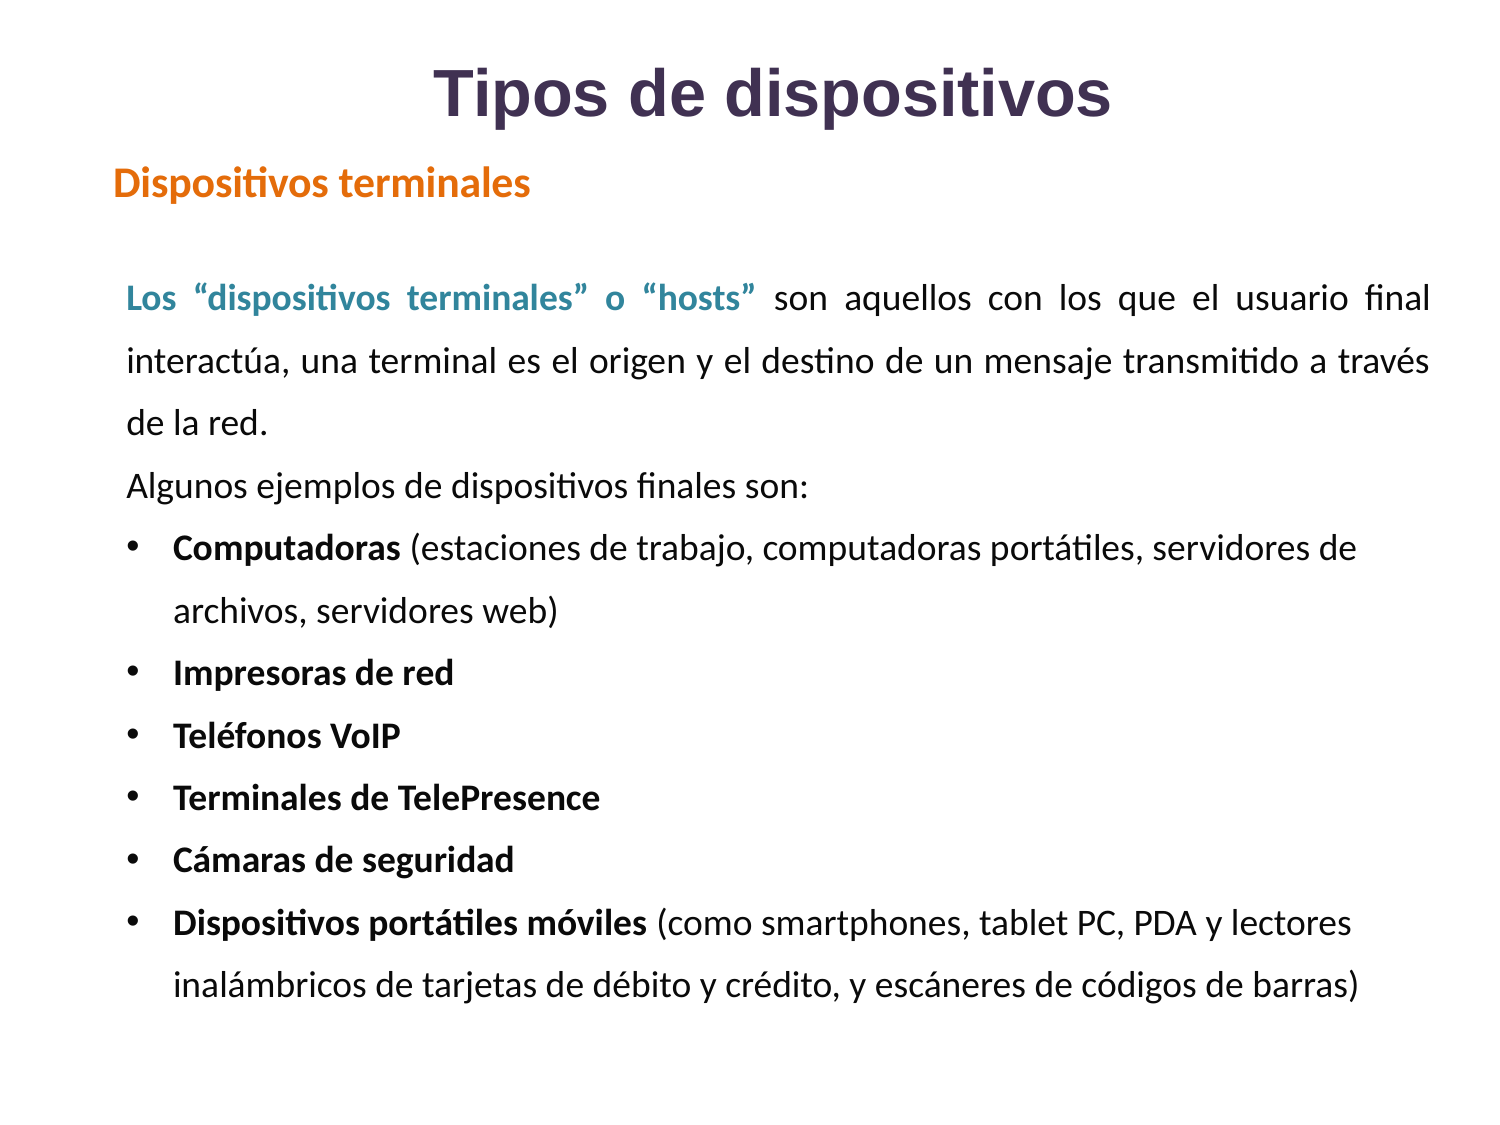

Tipos de dispositivos
Dispositivos terminales
Los “dispositivos terminales” o “hosts” son aquellos con los que el usuario final interactúa, una terminal es el origen y el destino de un mensaje transmitido a través de la red.
Algunos ejemplos de dispositivos finales son:
Computadoras (estaciones de trabajo, computadoras portátiles, servidores de archivos, servidores web)
Impresoras de red
Teléfonos VoIP
Terminales de TelePresence
Cámaras de seguridad
Dispositivos portátiles móviles (como smartphones, tablet PC, PDA y lectores inalámbricos de tarjetas de débito y crédito, y escáneres de códigos de barras)